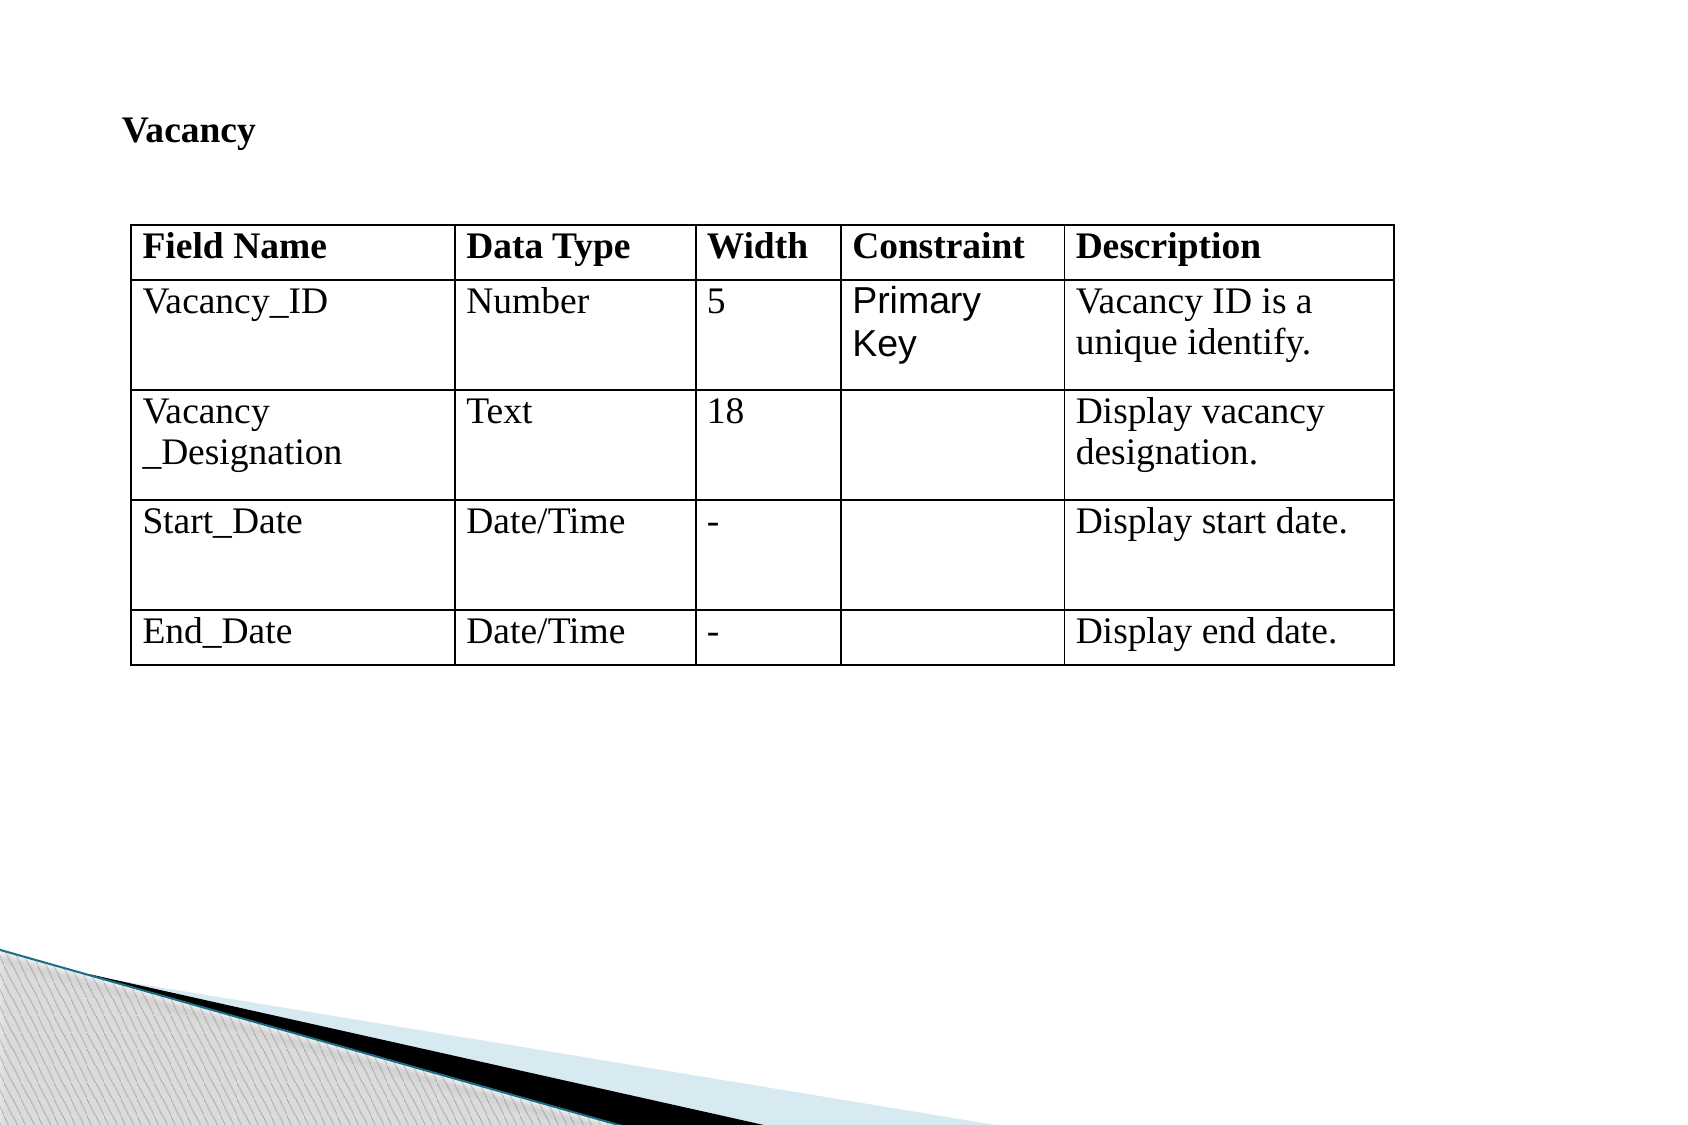

Vacancy

| Field Name | Data Type | Width | Constraint | Description |
| --- | --- | --- | --- | --- |
| Vacancy\_ID | Number | 5 | Primary Key | Vacancy ID is a unique identify. |
| Vacancy \_Designation | Text | 18 |  | Display vacancy designation. |
| Start\_Date | Date/Time | - |  | Display start date. |
| End\_Date | Date/Time | - |  | Display end date. |